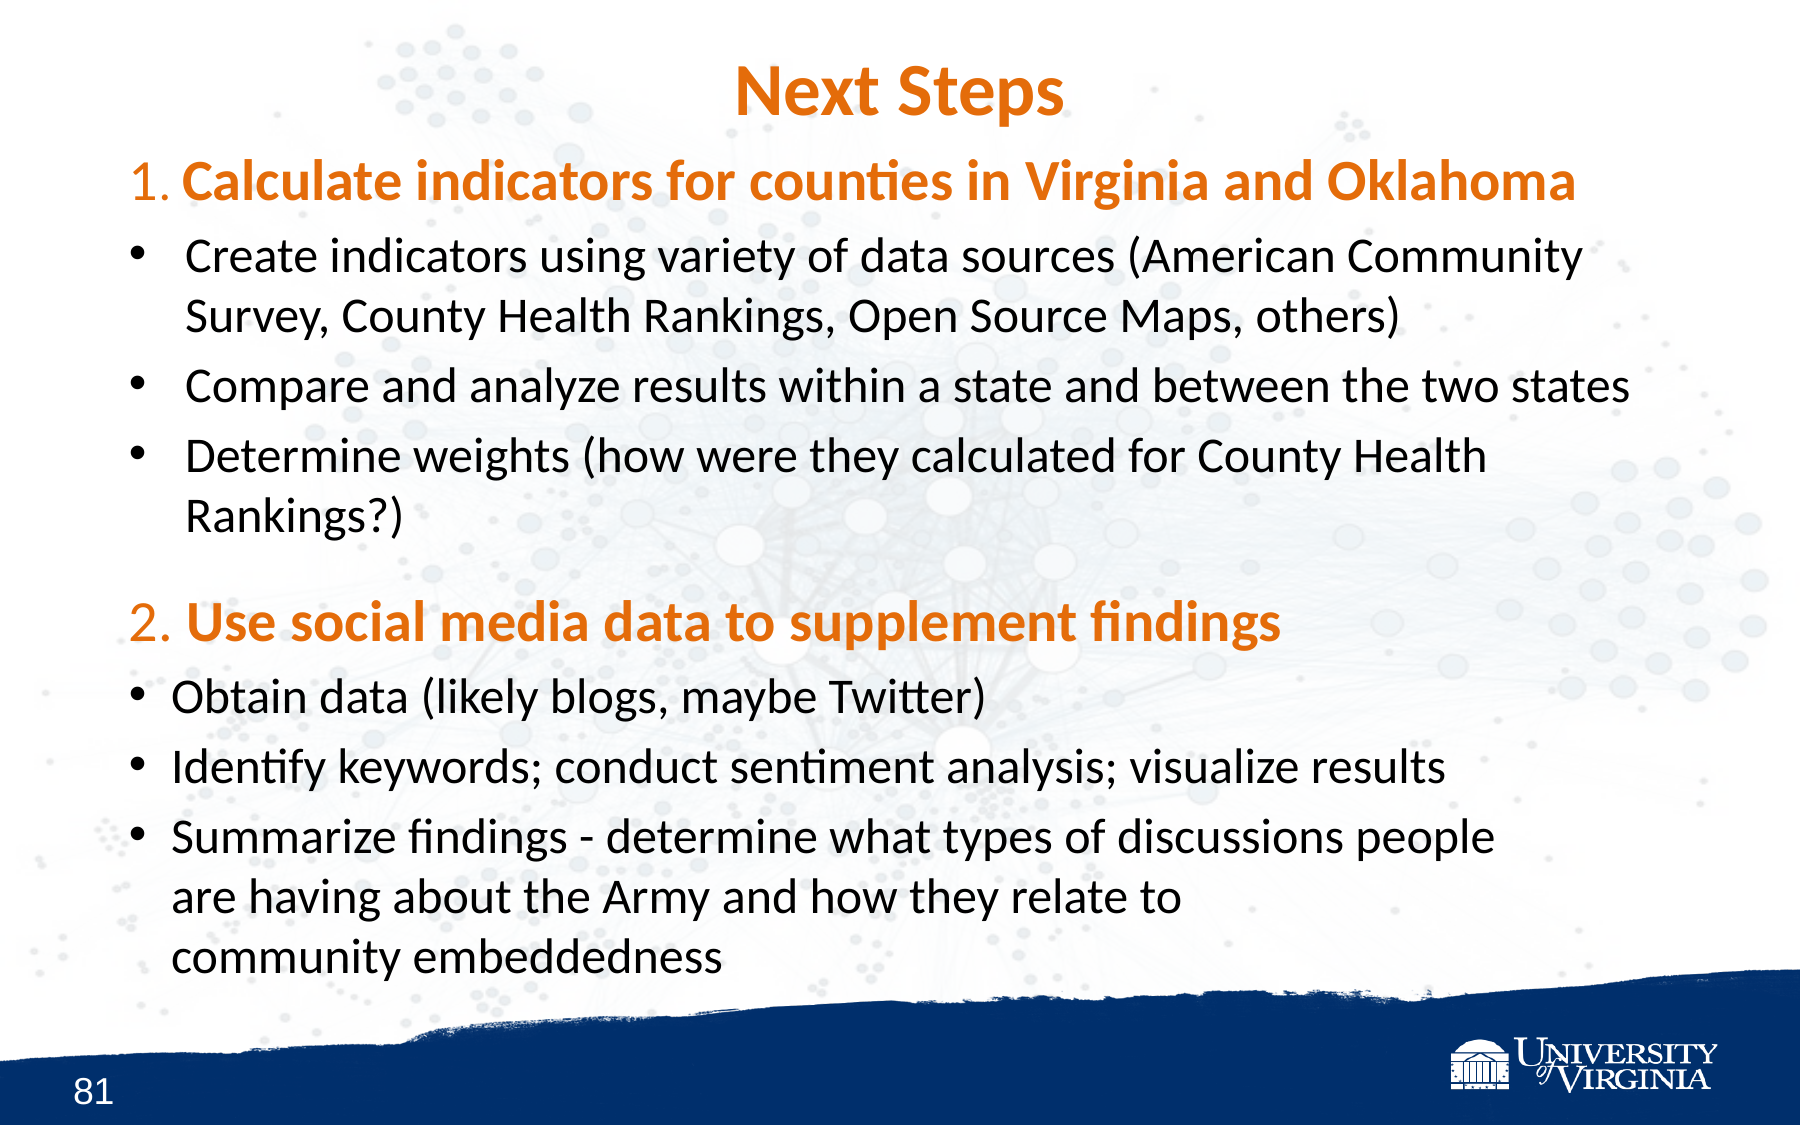

# Next Steps
1. Calculate indicators for counties in Virginia and Oklahoma
Create indicators using variety of data sources (American Community Survey, County Health Rankings, Open Source Maps, others)
Compare and analyze results within a state and between the two states
Determine weights (how were they calculated for County Health Rankings?)

2. Use social media data to supplement findings
Obtain data (likely blogs, maybe Twitter)
Identify keywords; conduct sentiment analysis; visualize results
Summarize findings - determine what types of discussions people are having about the Army and how they relate to community embeddedness

81